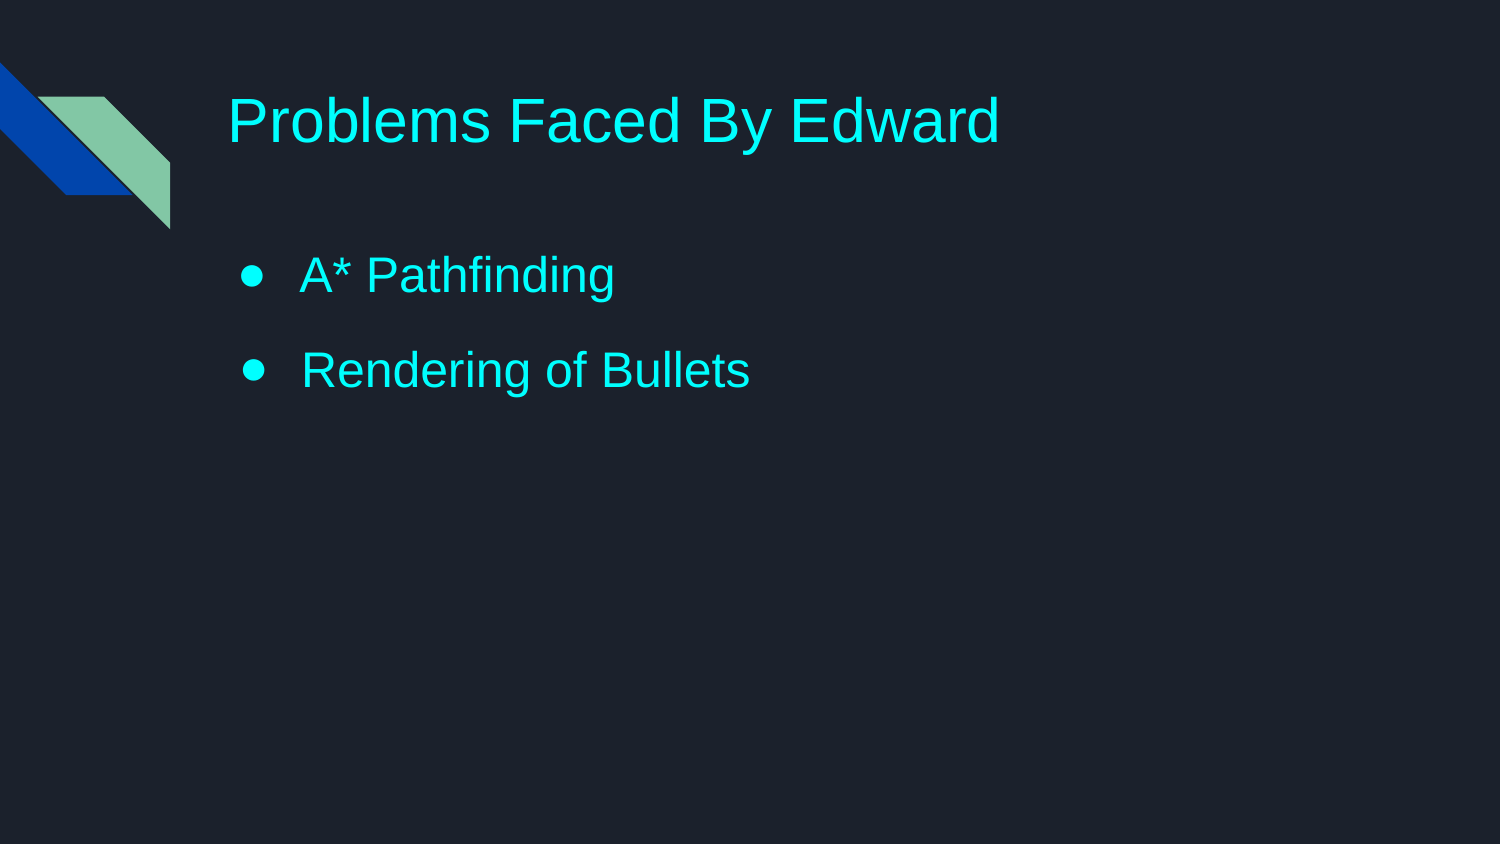

# Problems Faced By Edward
A* Pathfinding
Rendering of Bullets